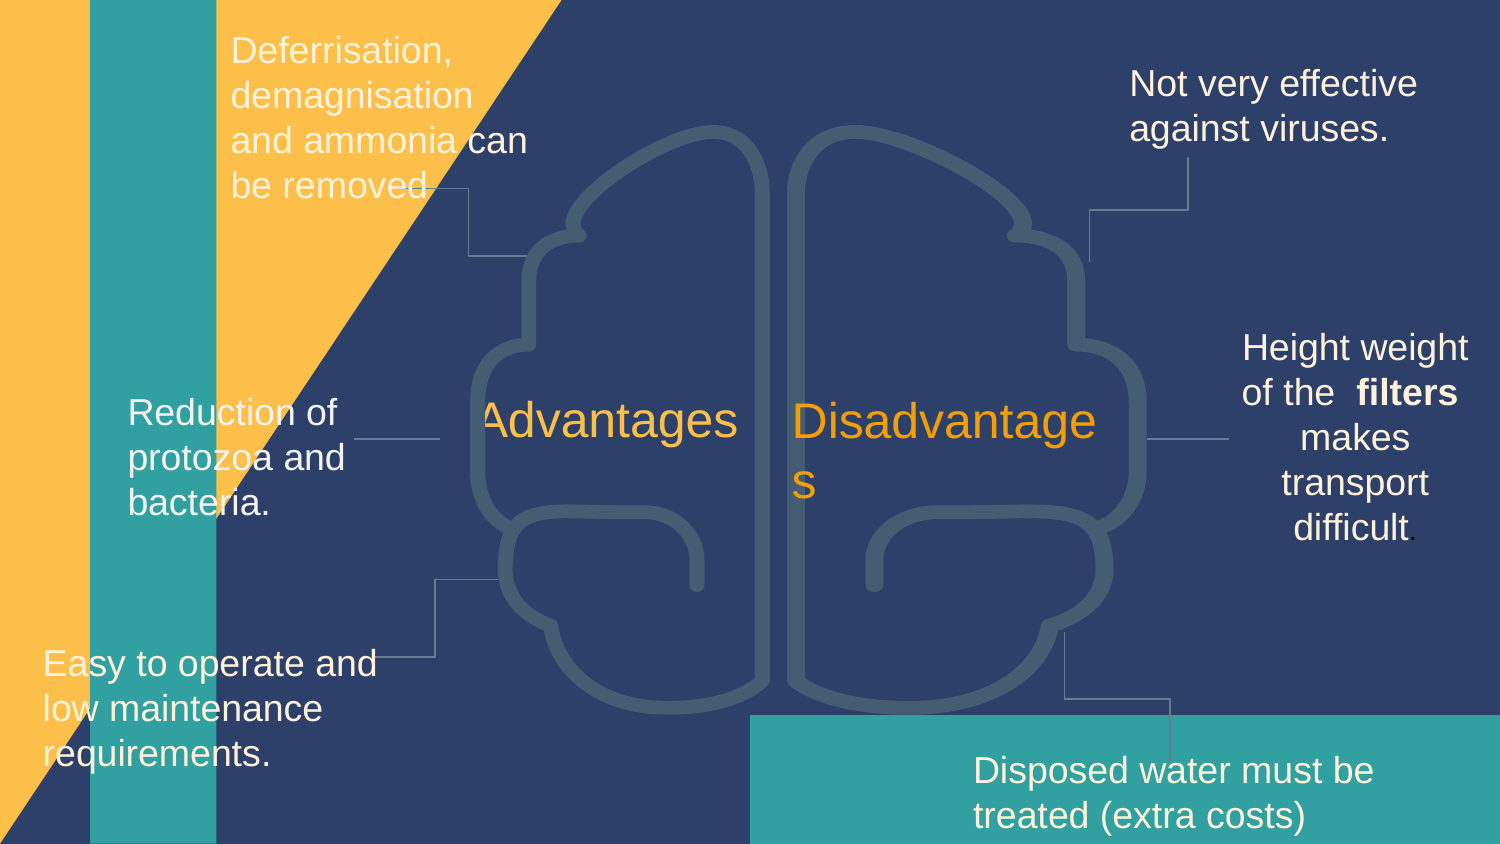

Deferrisation, demagnisation and ammonia can be removed
Not very effective against viruses.

Height weight of the  filters  makes transport difficult.
Advantages
# Reduction of protozoa and bacteria.
Disadvantages
Easy to operate and low maintenance requirements.

Disposed water must be treated (extra costs)